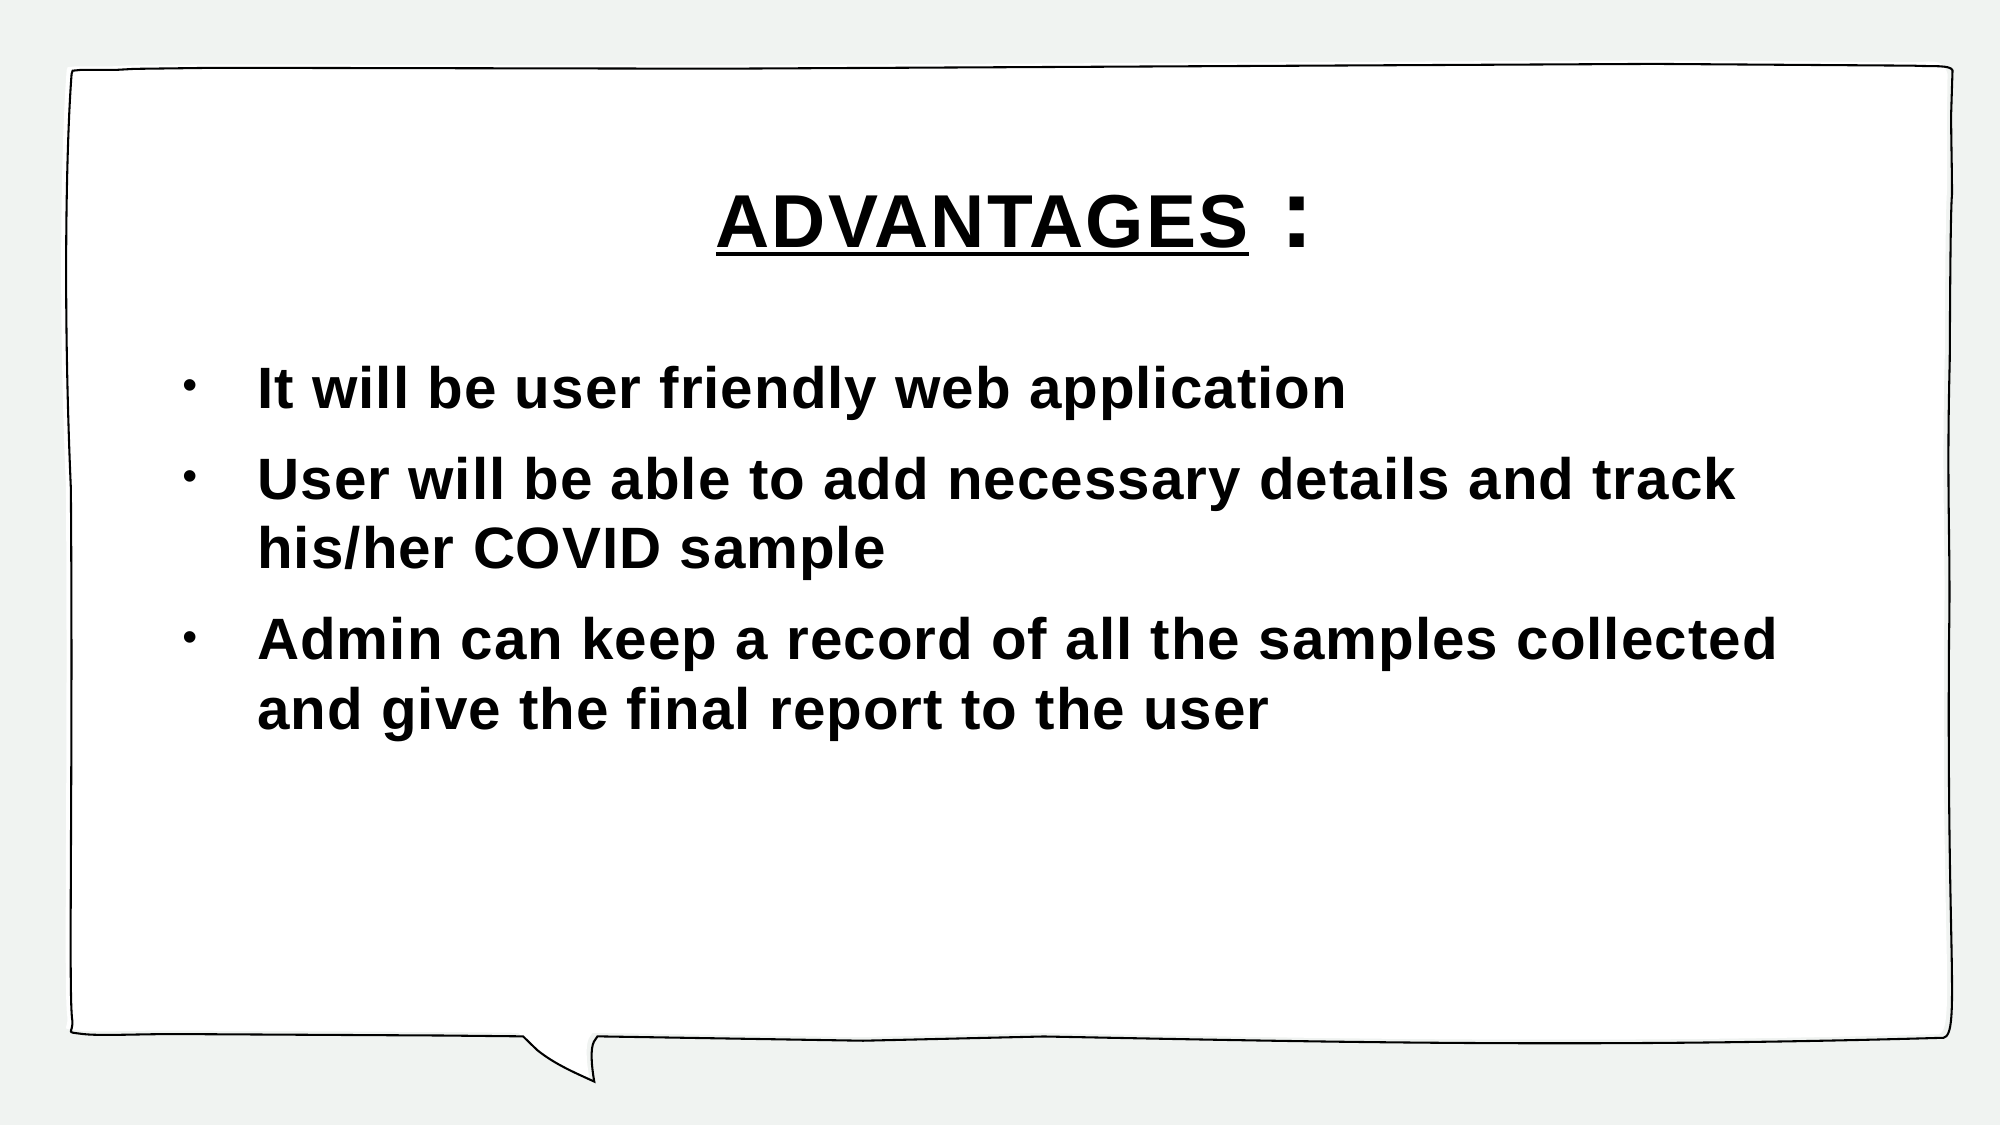

# ADVANTAGES :
It will be user friendly web application
User will be able to add necessary details and track his/her COVID sample
Admin can keep a record of all the samples collected and give the final report to the user